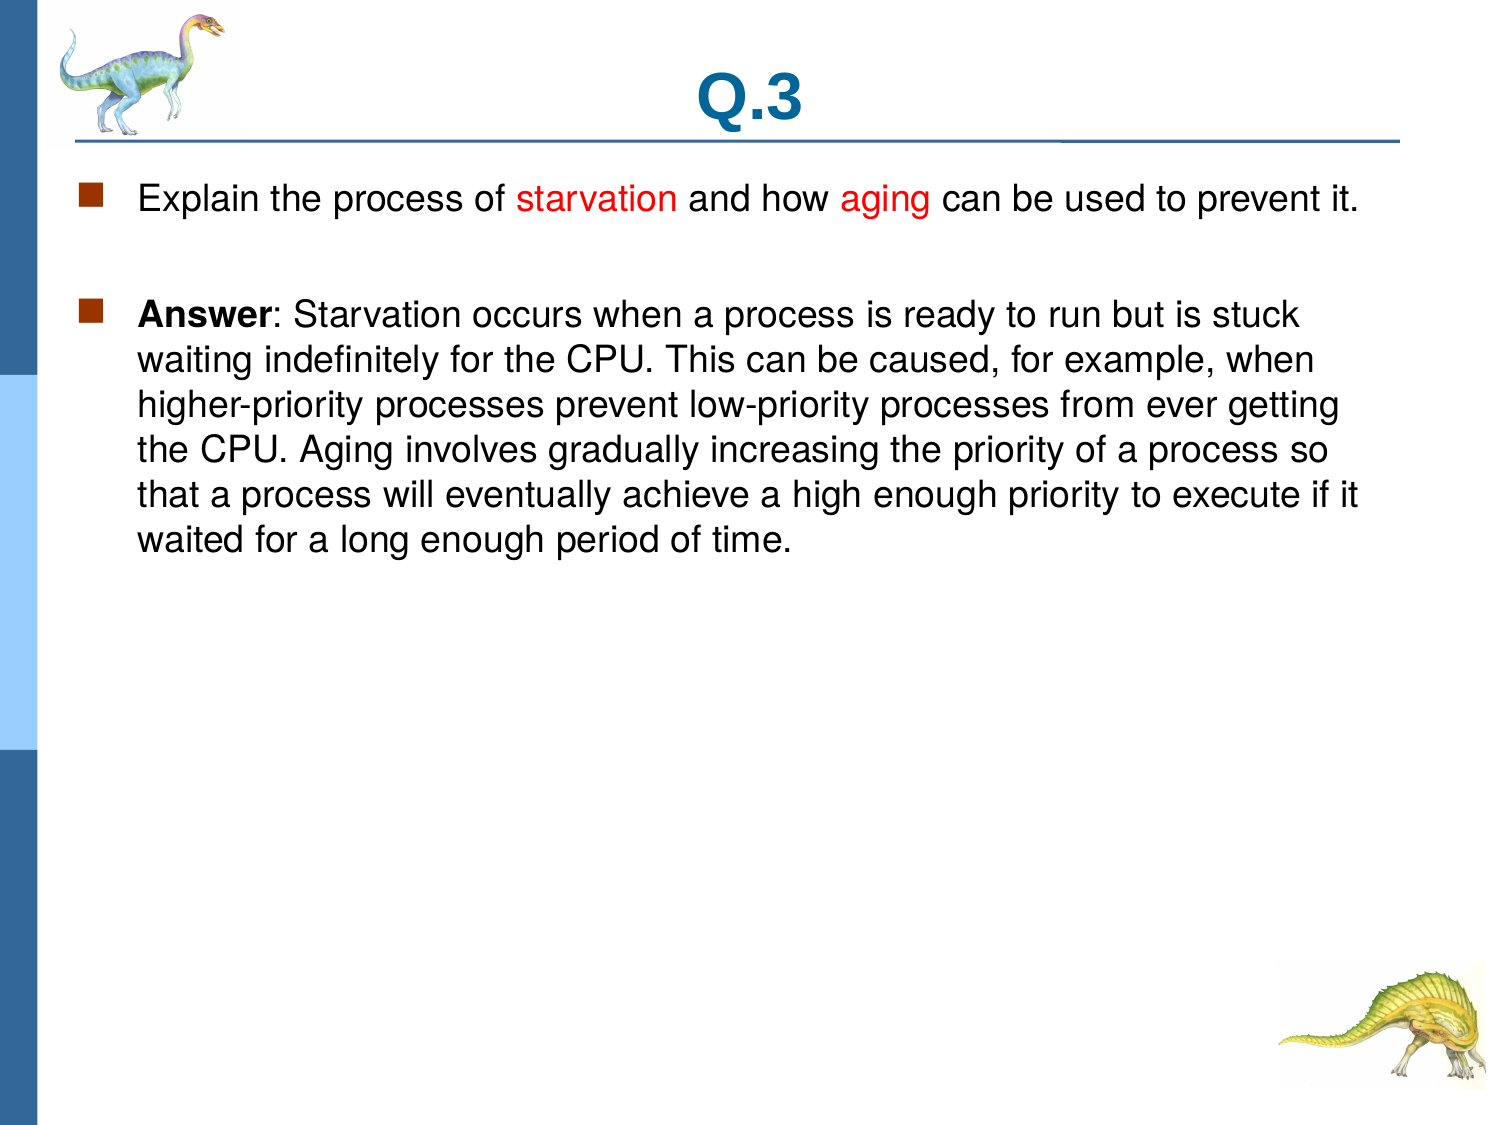

# Q.3
Explain the process of starvation and how aging can be used to prevent it.

Answer: Starvation occurs when a process is ready to run but is stuck waiting indefinitely for the CPU. This can be caused, for example, when higher-priority processes prevent low-priority processes from ever getting the CPU. Aging involves gradually increasing the priority of a process so that a process will eventually achieve a high enough priority to execute if it waited for a long enough period of time.